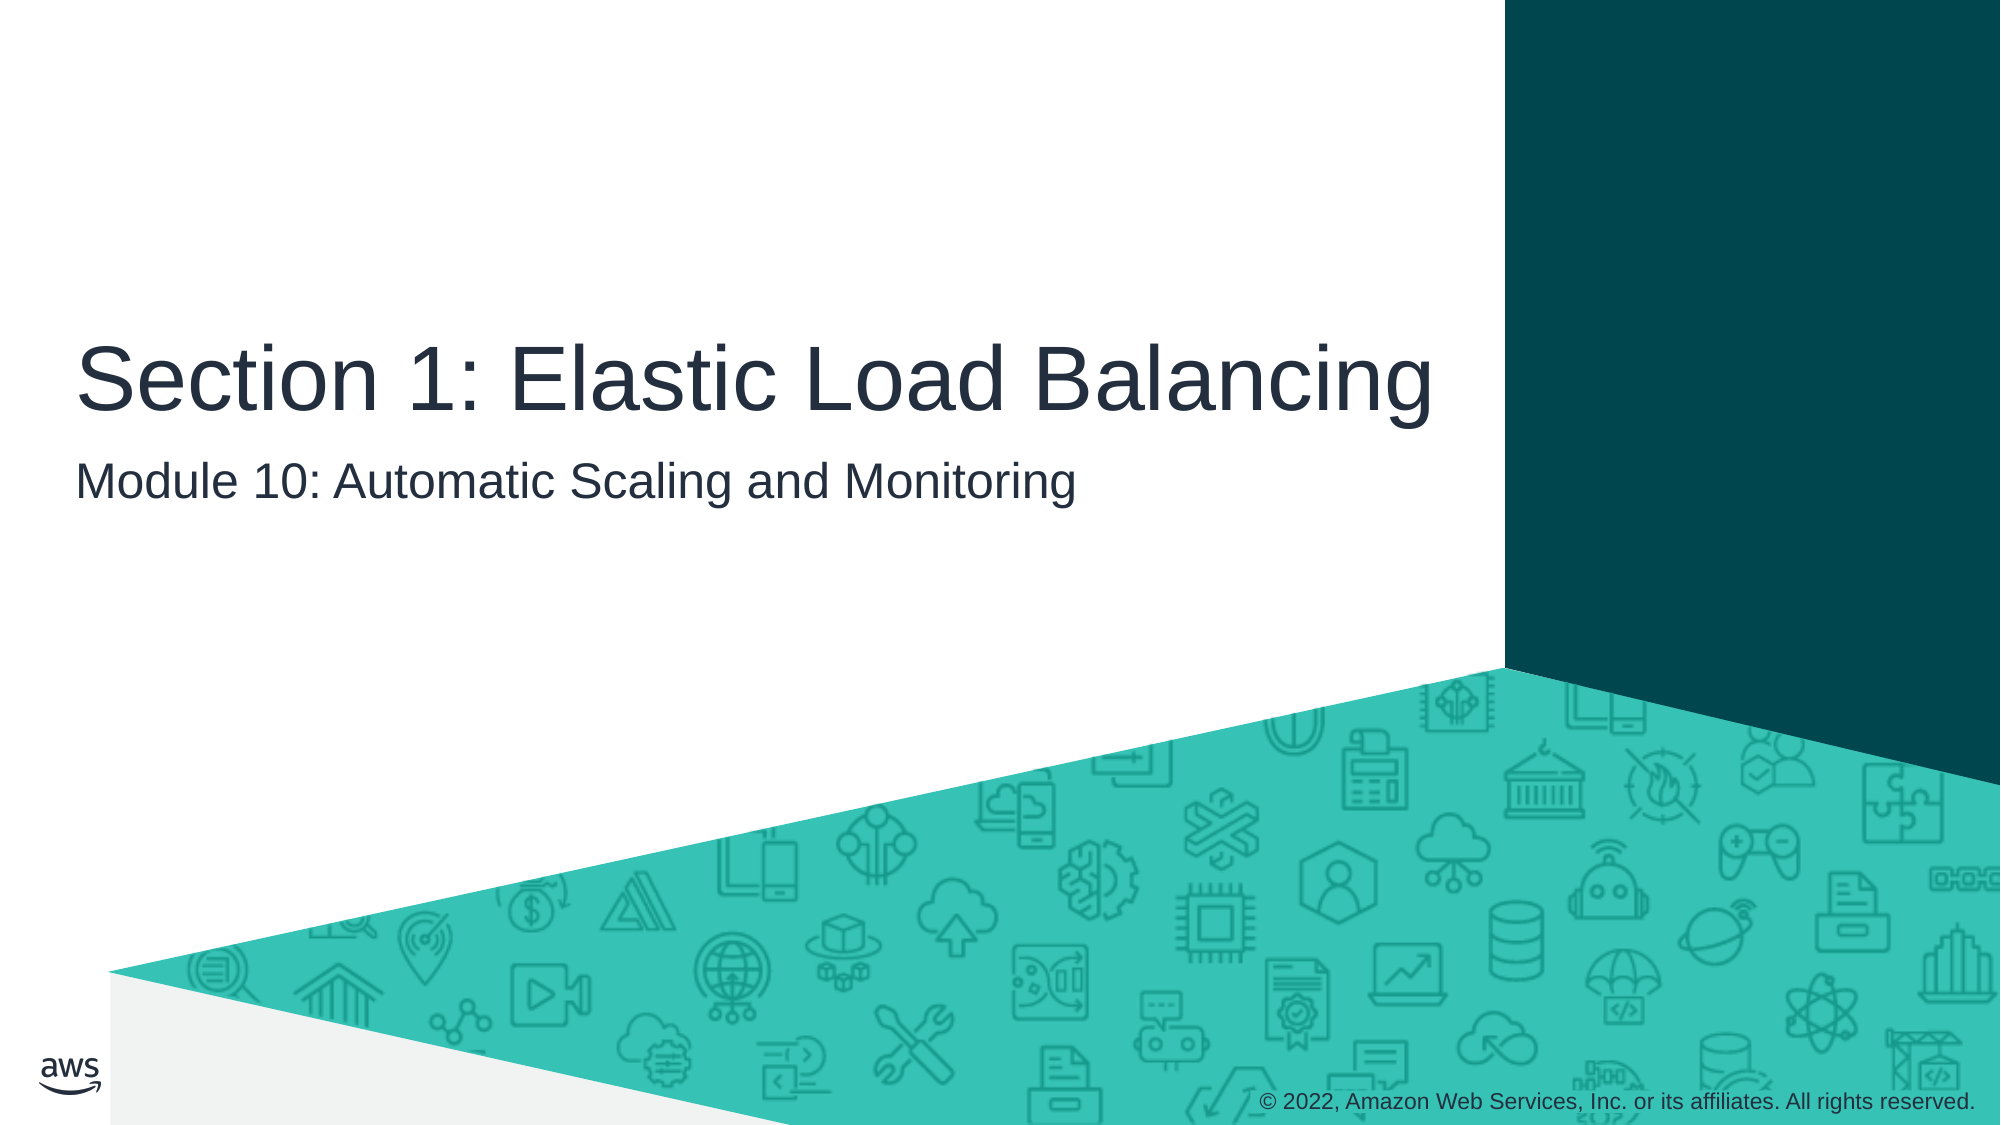

# Section 1: Elastic Load Balancing
Module 10: Automatic Scaling and Monitoring